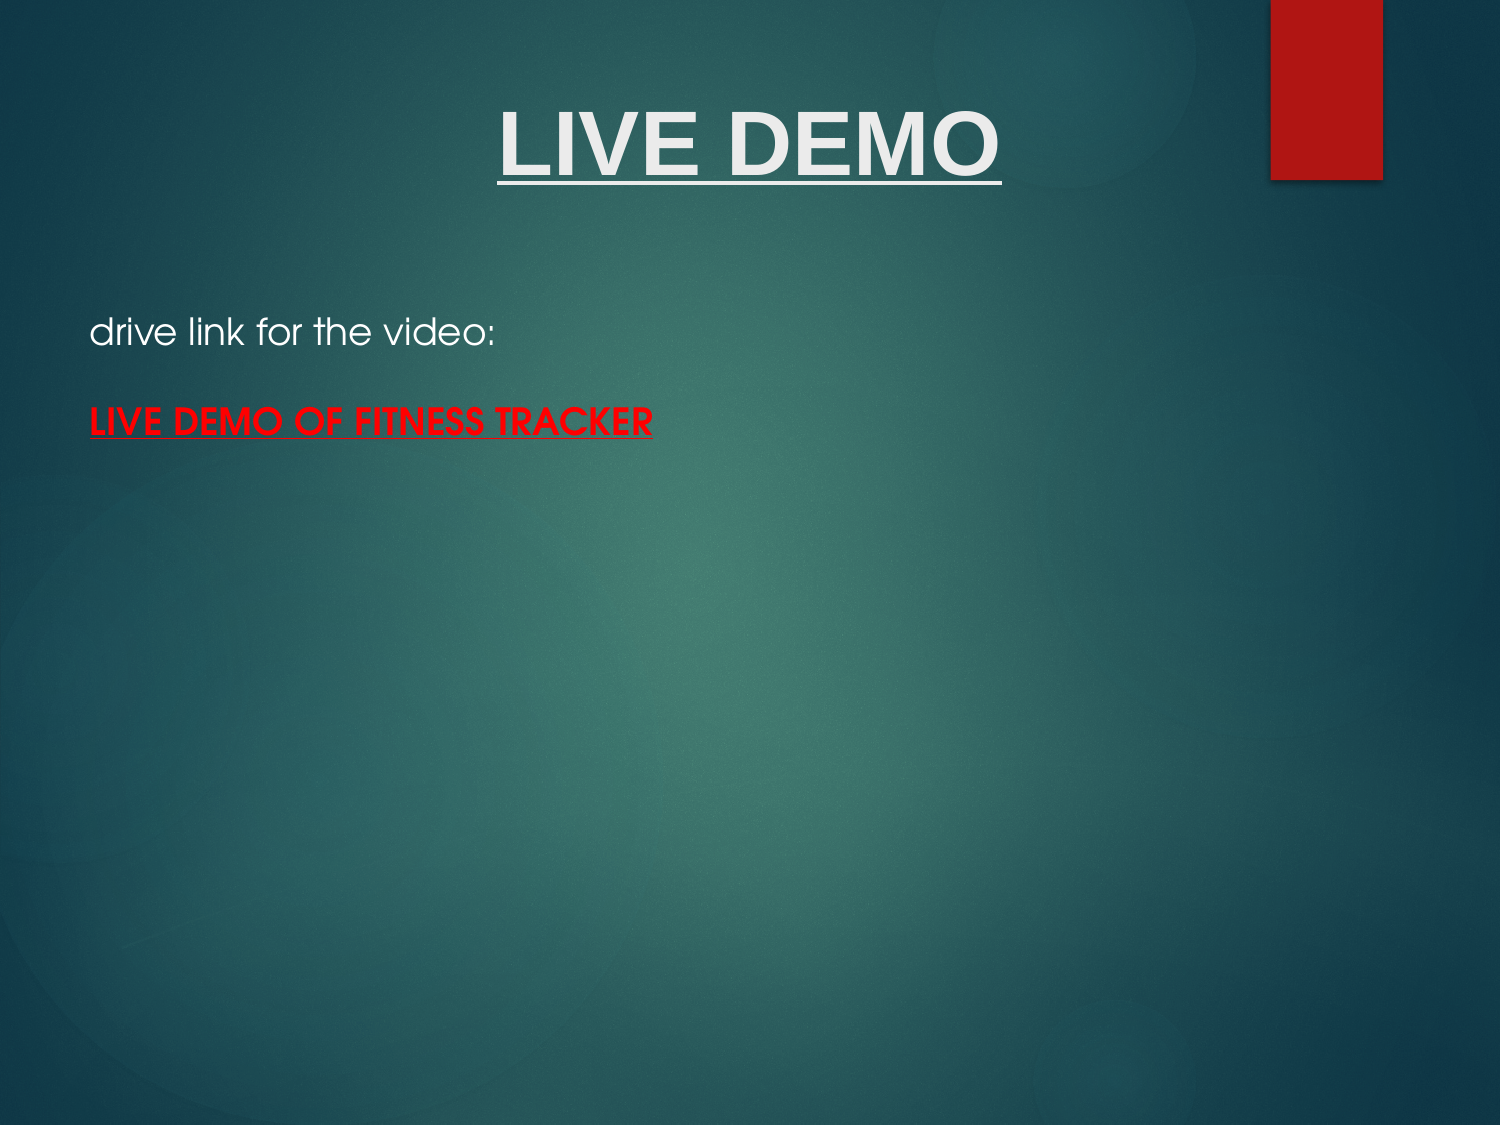

LIVE DEMO
drive link for the video:

LIVE DEMO OF FITNESS TRACKER